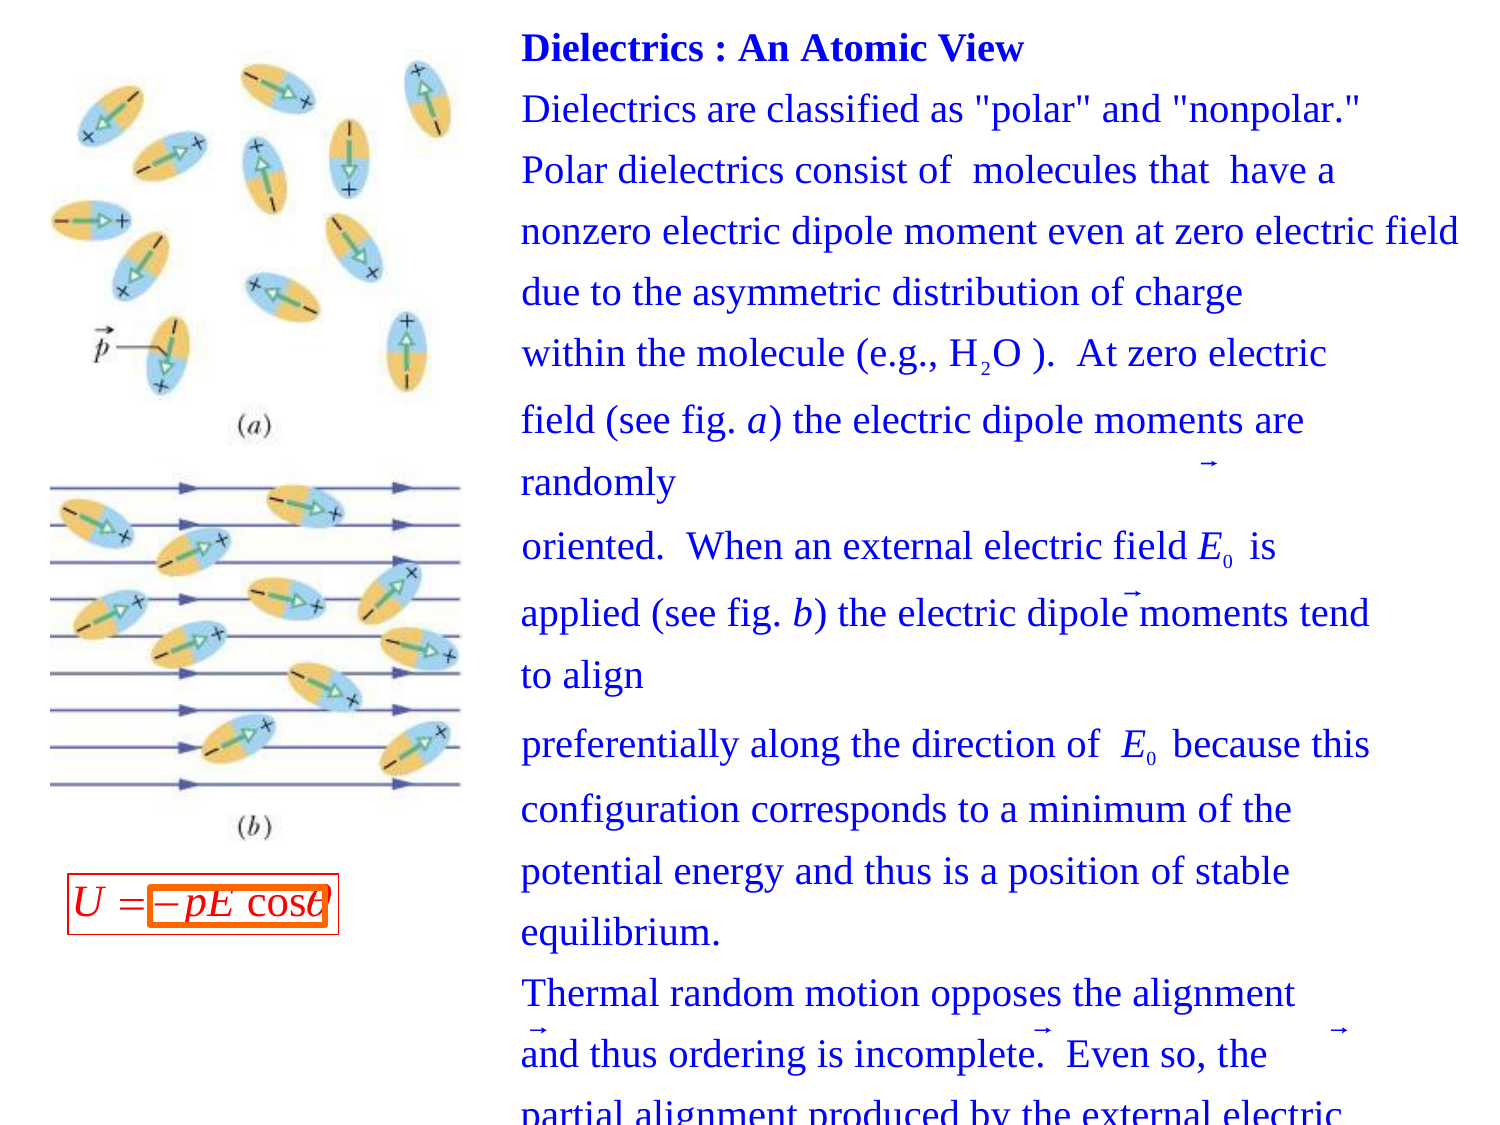

Dielectrics : An Atomic View

Dielectrics are classified as "polar" and "nonpolar."
Polar dielectrics consist of  molecules that  have a nonzero electric dipole moment even at zero electric field

due to the asymmetric distribution of charge
within the molecule (e.g., H2O ).  At zero electric field (see fig. a) the electric dipole moments are randomly
oriented.  When an external electric field E0   is applied (see fig. b) the electric dipole moments tend to align
preferentially along the direction of  E0   because this configuration corresponds to a minimum of the potential energy and thus is a position of stable equilibrium.
Thermal random motion opposes the alignment and thus ordering is incomplete.  Even so, the partial alignment produced by the external electric field generates an internal electric field  that opposes

E0 .  Thus the net electric field	E is weaker than E0 .

U
pE cos